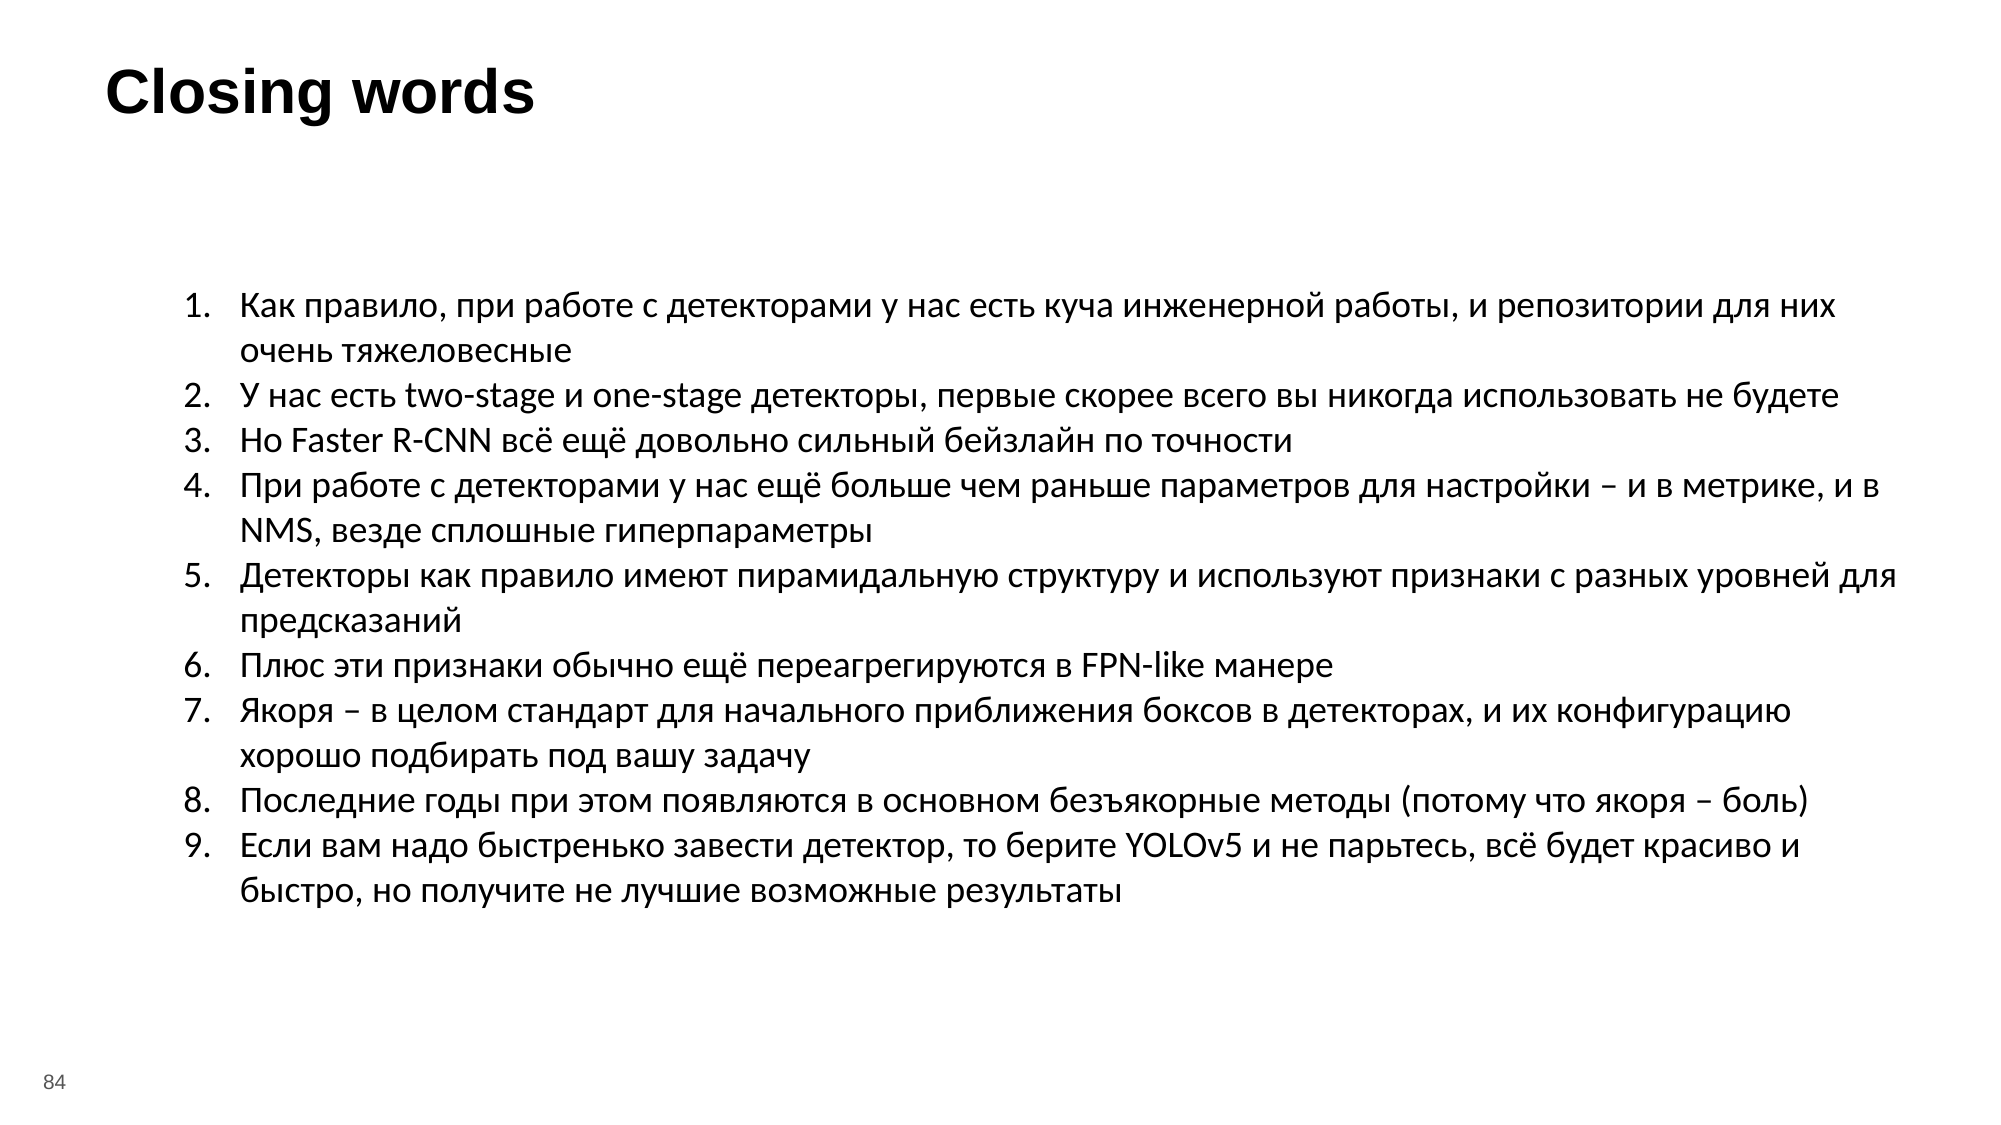

Closing words
Как правило, при работе с детекторами у нас есть куча инженерной работы, и репозитории для них очень тяжеловесные
У нас есть two-stage и one-stage детекторы, первые скорее всего вы никогда использовать не будете
Но Faster R-CNN всё ещё довольно сильный бейзлайн по точности
При работе с детекторами у нас ещё больше чем раньше параметров для настройки – и в метрике, и в NMS, везде сплошные гиперпараметры
Детекторы как правило имеют пирамидальную структуру и используют признаки с разных уровней для предсказаний
Плюс эти признаки обычно ещё переагрегируются в FPN-like манере
Якоря – в целом стандарт для начального приближения боксов в детекторах, и их конфигурацию хорошо подбирать под вашу задачу
Последние годы при этом появляются в основном безъякорные методы (потому что якоря – боль)
Если вам надо быстренько завести детектор, то берите YOLOv5 и не парьтесь, всё будет красиво и быстро, но получите не лучшие возможные результаты
84